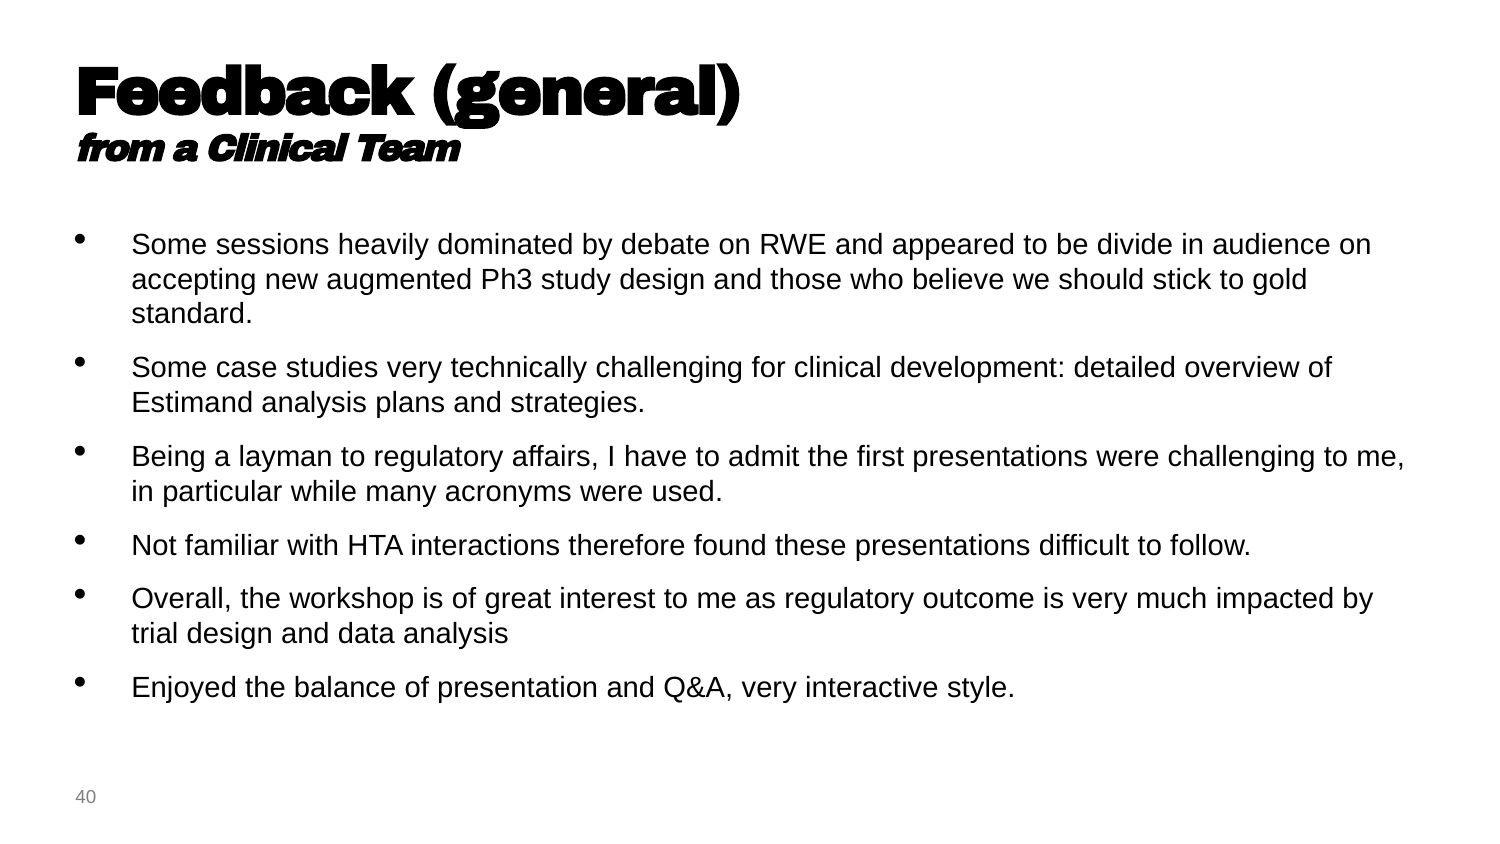

# Feedback (general) from a Clinical Team
Some sessions heavily dominated by debate on RWE and appeared to be divide in audience on accepting new augmented Ph3 study design and those who believe we should stick to gold standard.
	Some case studies very technically challenging for clinical development: detailed overview of Estimand analysis plans and strategies.
Being a layman to regulatory affairs, I have to admit the first presentations were challenging to me, in particular while many acronyms were used.
	Not familiar with HTA interactions therefore found these presentations difficult to follow.
Overall, the workshop is of great interest to me as regulatory outcome is very much impacted by trial design and data analysis
	Enjoyed the balance of presentation and Q&A, very interactive style.

40